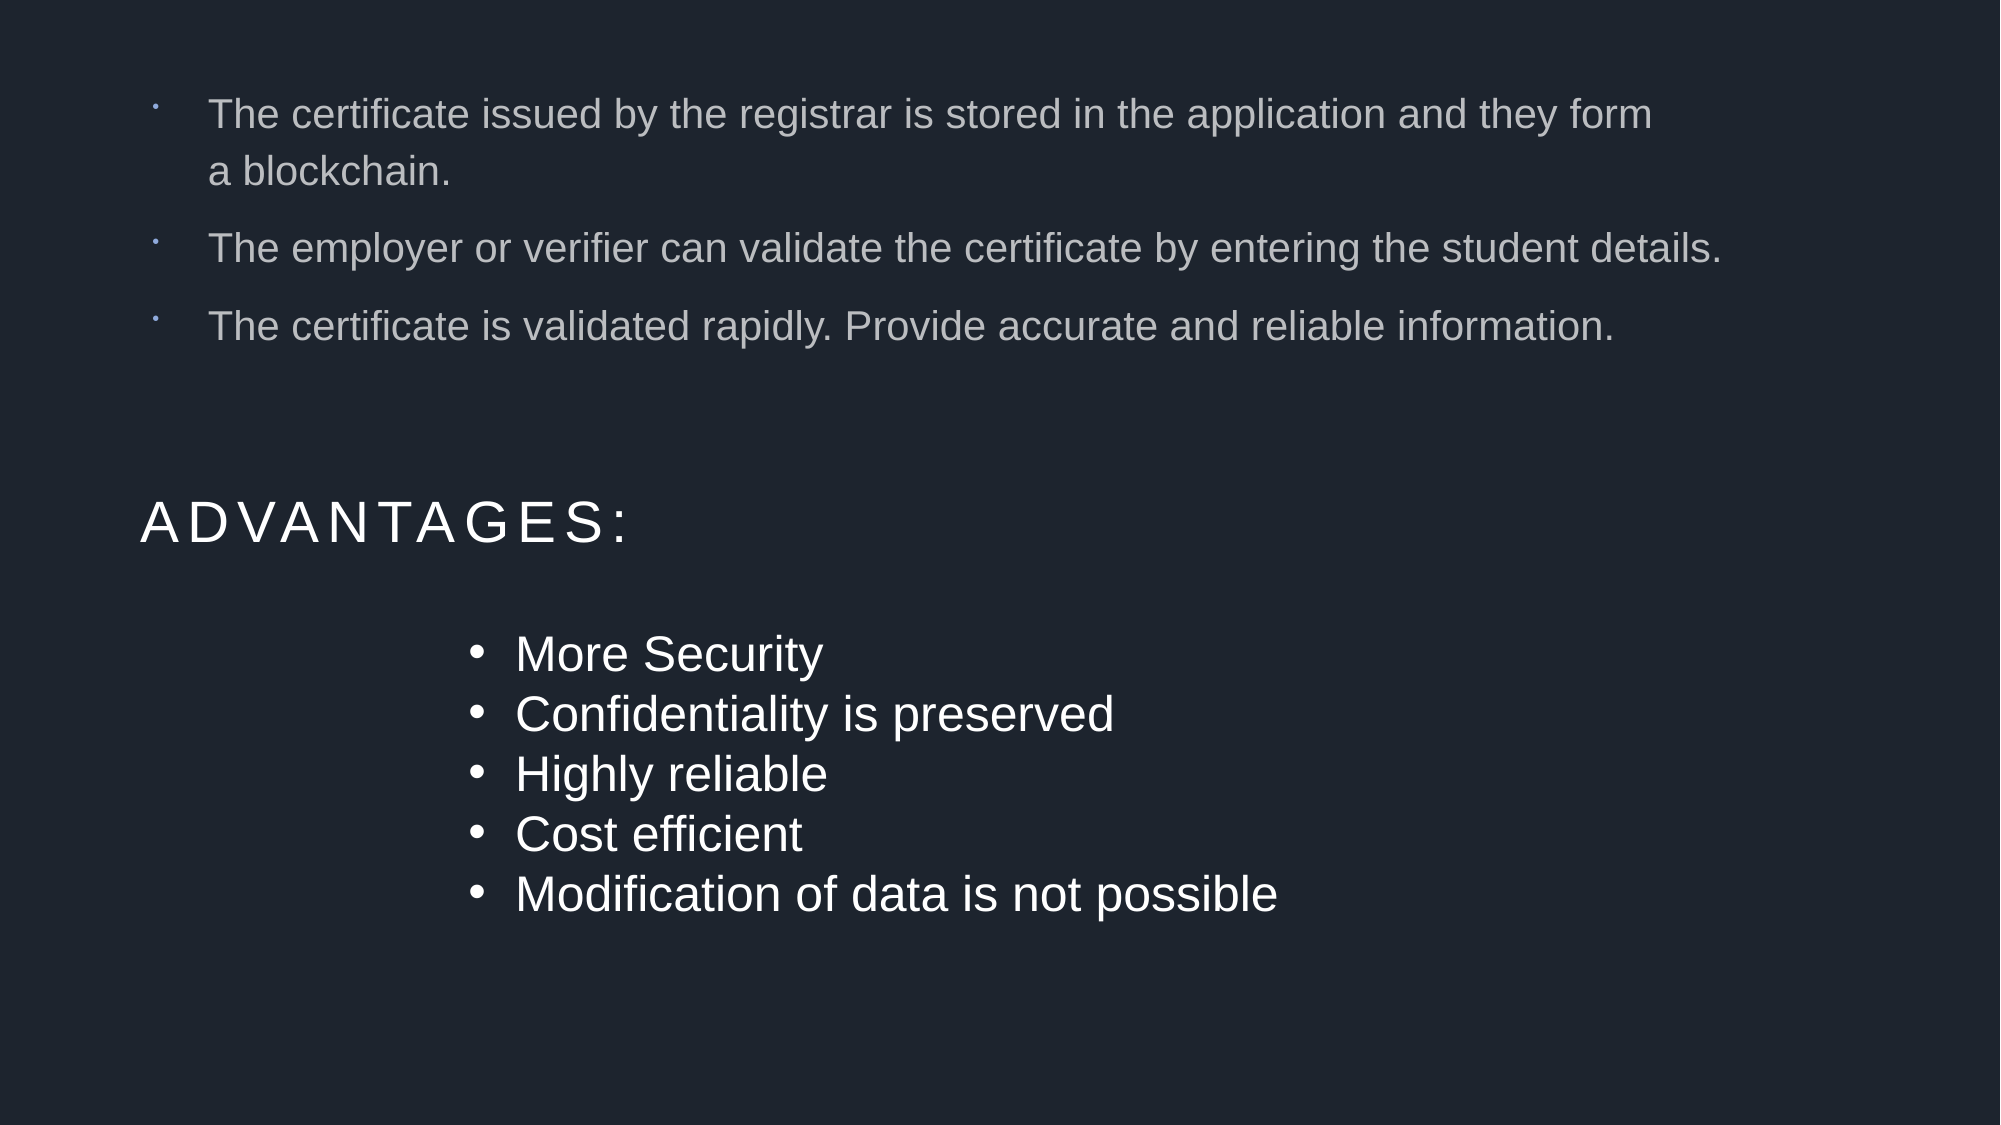

The certificate issued by the registrar is stored in the application and they form a blockchain.
The employer or verifier can validate the certificate by entering the student details.
The certificate is validated rapidly. Provide accurate and reliable information.
# Advantages:
More Security
Confidentiality is preserved
Highly reliable
Cost efficient
Modification of data is not possible